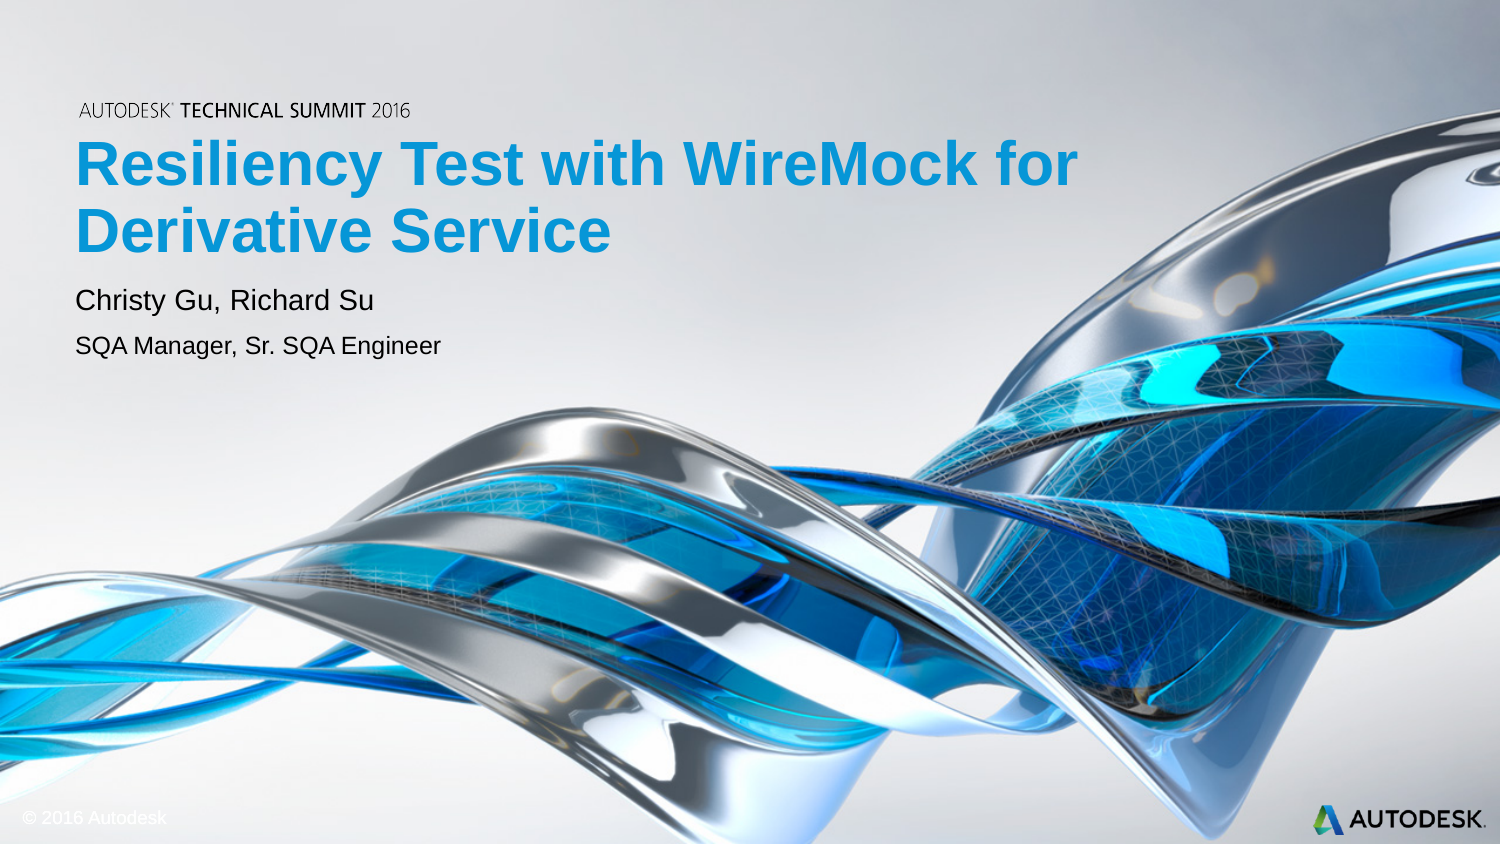

# Resiliency Test with WireMock for Derivative Service
Christy Gu, Richard Su
SQA Manager, Sr. SQA Engineer